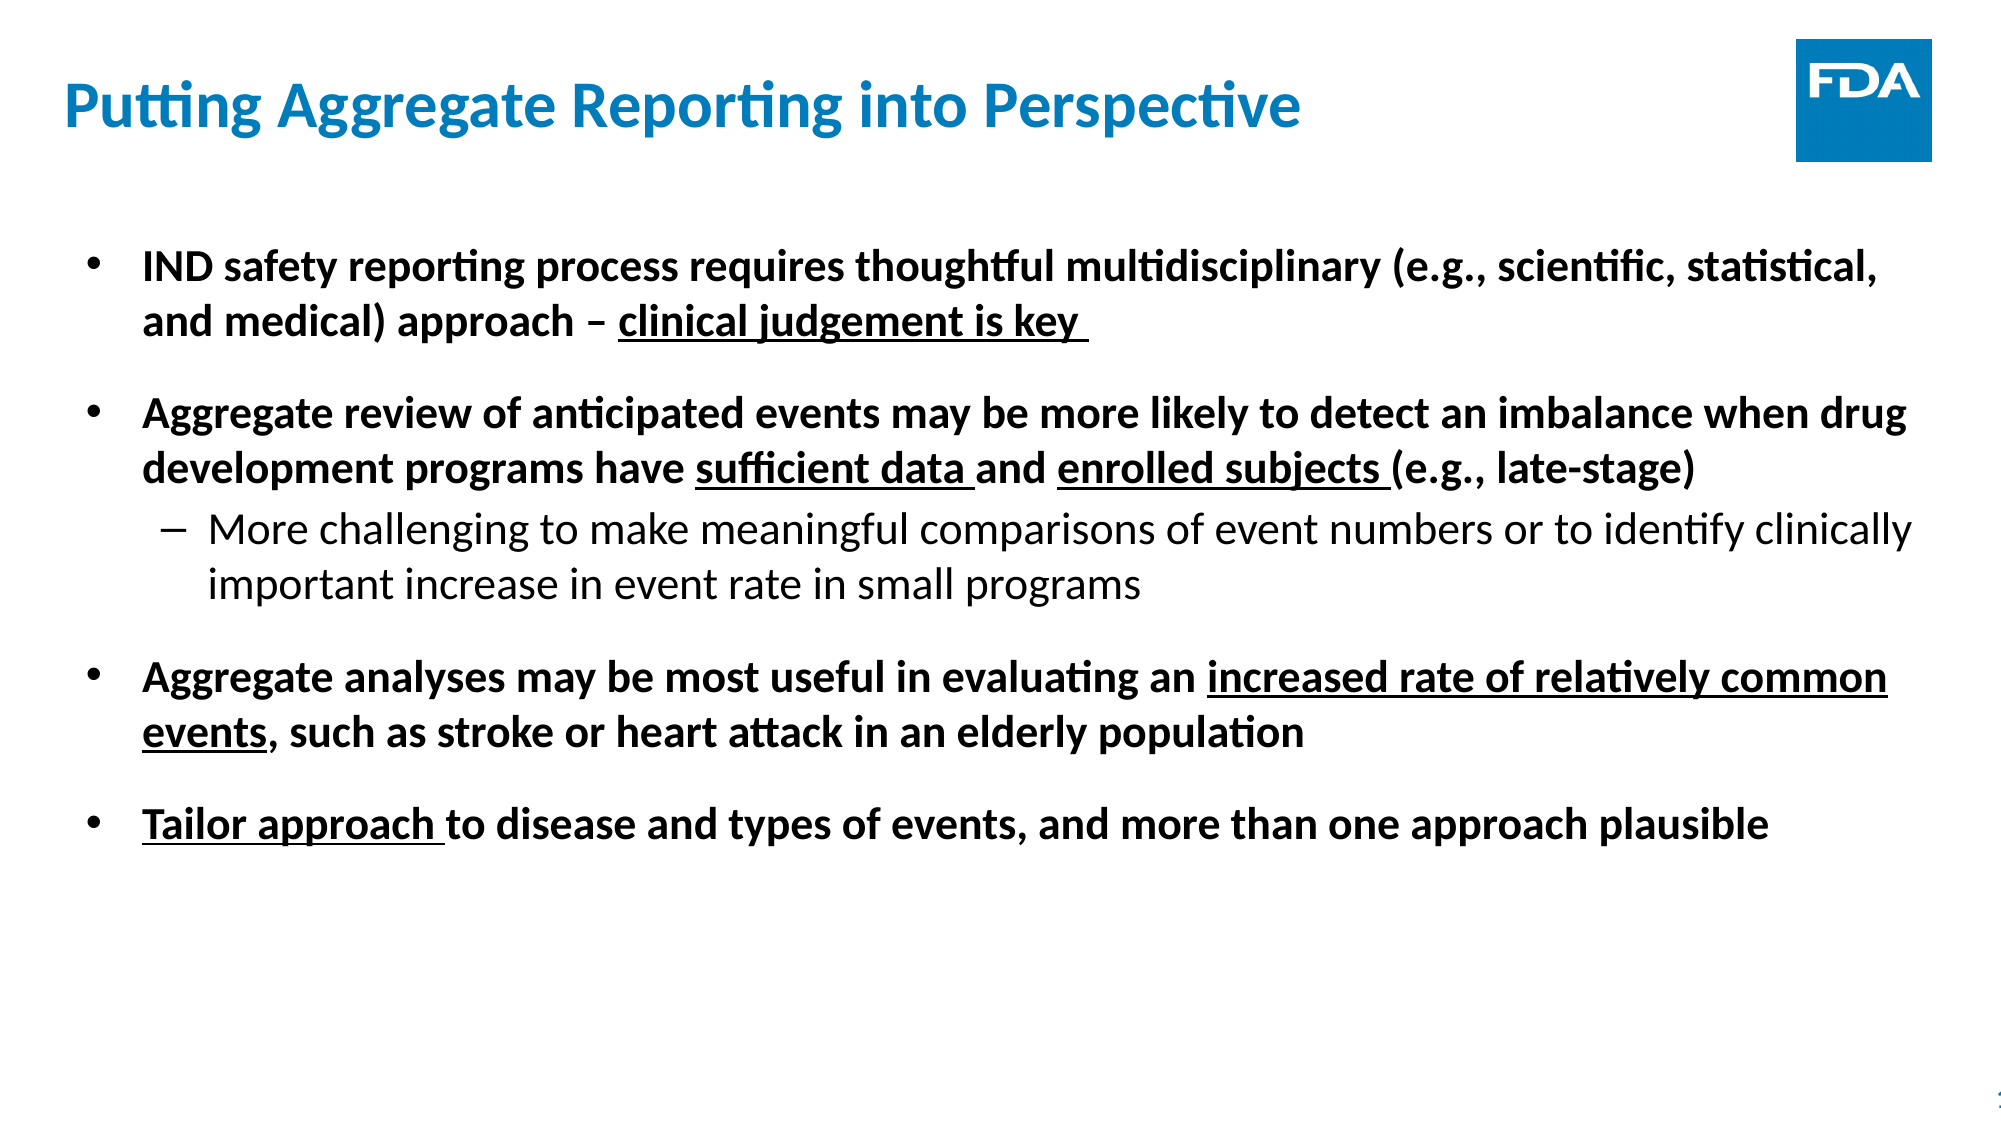

# Putting Aggregate Reporting into Perspective
IND safety reporting process requires thoughtful multidisciplinary (e.g., scientific, statistical, and medical) approach – clinical judgement is key
Aggregate review of anticipated events may be more likely to detect an imbalance when drug development programs have sufficient data and enrolled subjects (e.g., late-stage)
More challenging to make meaningful comparisons of event numbers or to identify clinically important increase in event rate in small programs
Aggregate analyses may be most useful in evaluating an increased rate of relatively common events, such as stroke or heart attack in an elderly population
Tailor approach to disease and types of events, and more than one approach plausible